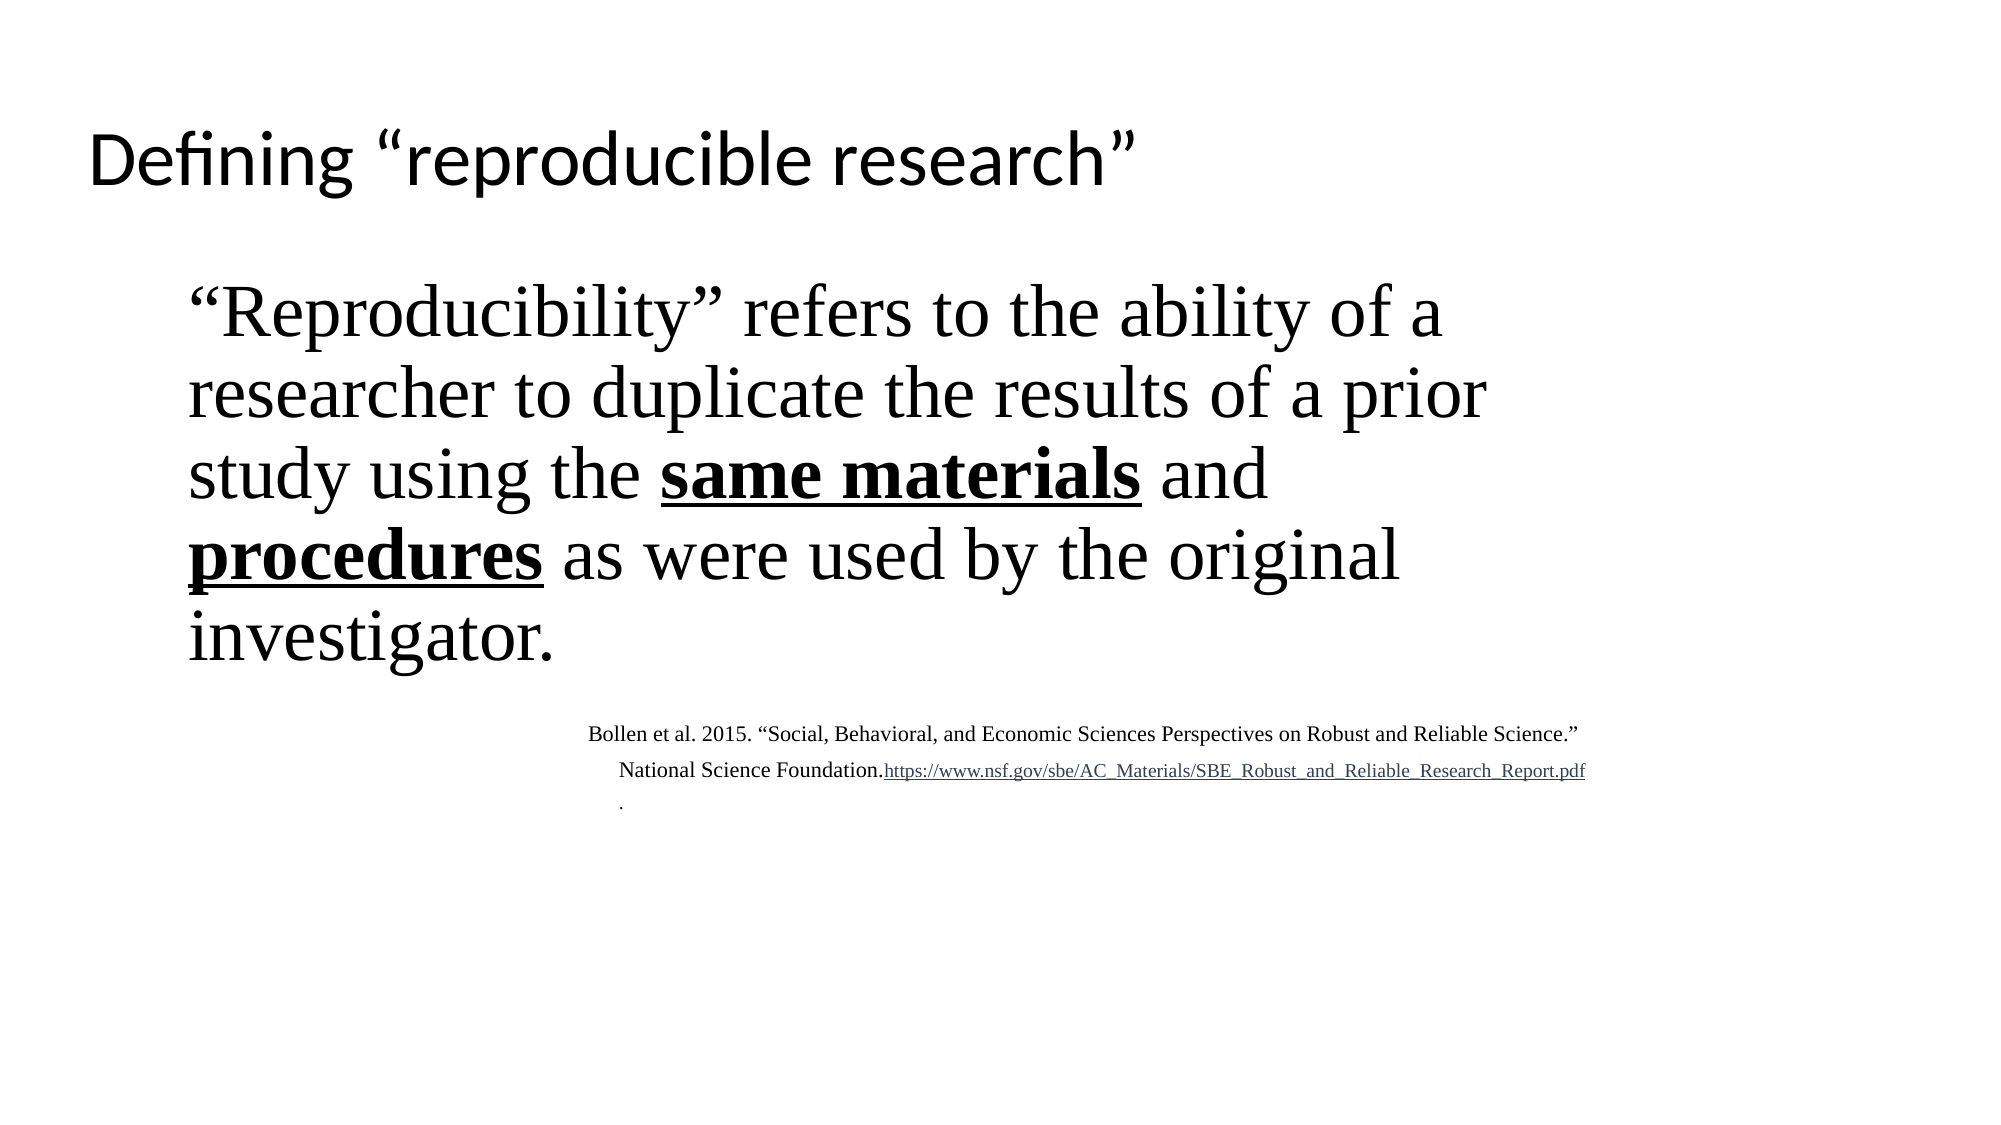

# Defining “reproducible research”
“Reproducibility” refers to the ability of a researcher to duplicate the results of a prior study using the same materials and procedures as were used by the original investigator.
Bollen et al. 2015. “Social, Behavioral, and Economic Sciences Perspectives on Robust and Reliable Science.” National Science Foundation.https://www.nsf.gov/sbe/AC_Materials/SBE_Robust_and_Reliable_Research_Report.pdf.